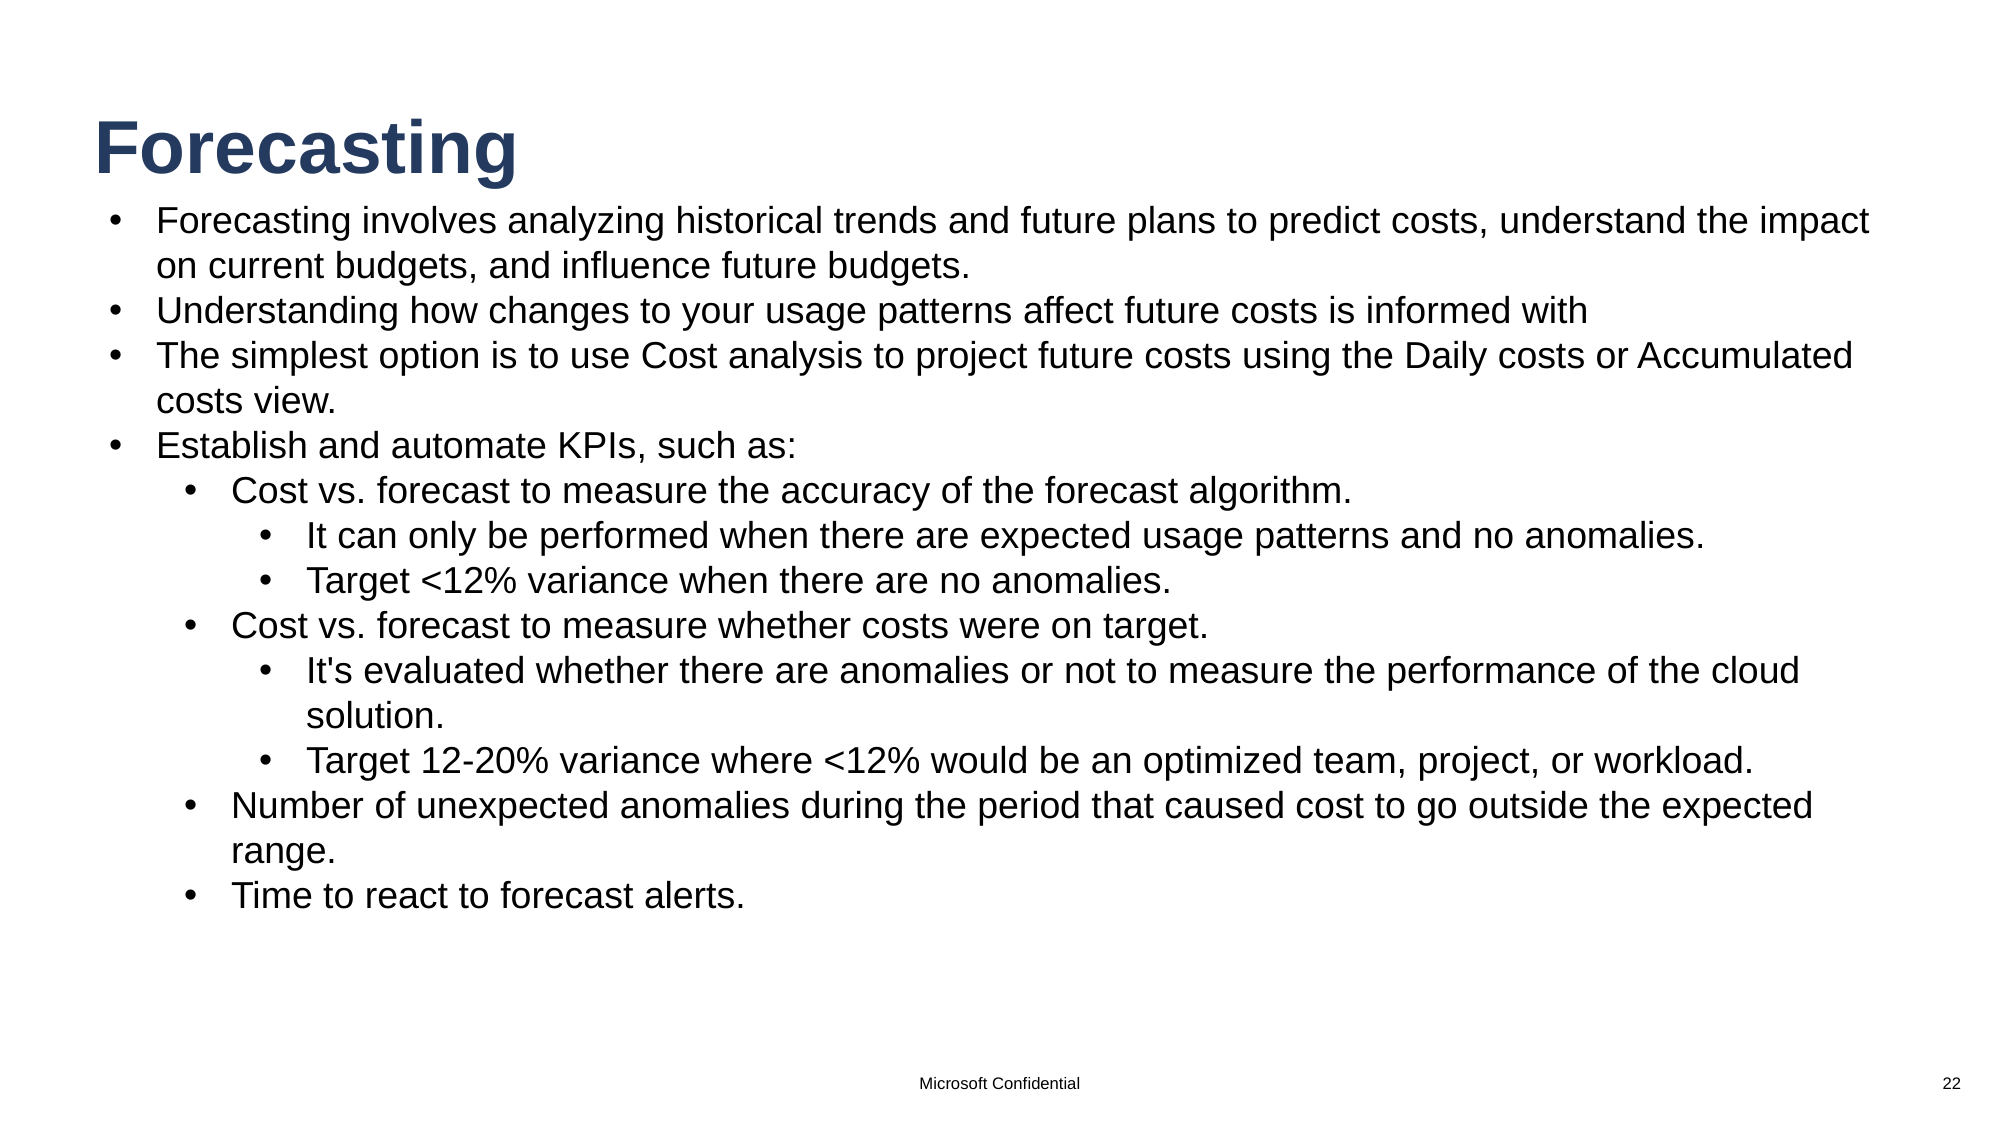

# Forecasting
Forecasting involves analyzing historical trends and future plans to predict costs, understand the impact on current budgets, and influence future budgets.
Understanding how changes to your usage patterns affect future costs is informed with
The simplest option is to use Cost analysis to project future costs using the Daily costs or Accumulated costs view.
Establish and automate KPIs, such as:
Cost vs. forecast to measure the accuracy of the forecast algorithm.
It can only be performed when there are expected usage patterns and no anomalies.
Target <12% variance when there are no anomalies.
Cost vs. forecast to measure whether costs were on target.
It's evaluated whether there are anomalies or not to measure the performance of the cloud solution.
Target 12-20% variance where <12% would be an optimized team, project, or workload.
Number of unexpected anomalies during the period that caused cost to go outside the expected range.
Time to react to forecast alerts.

Microsoft Confidential
22